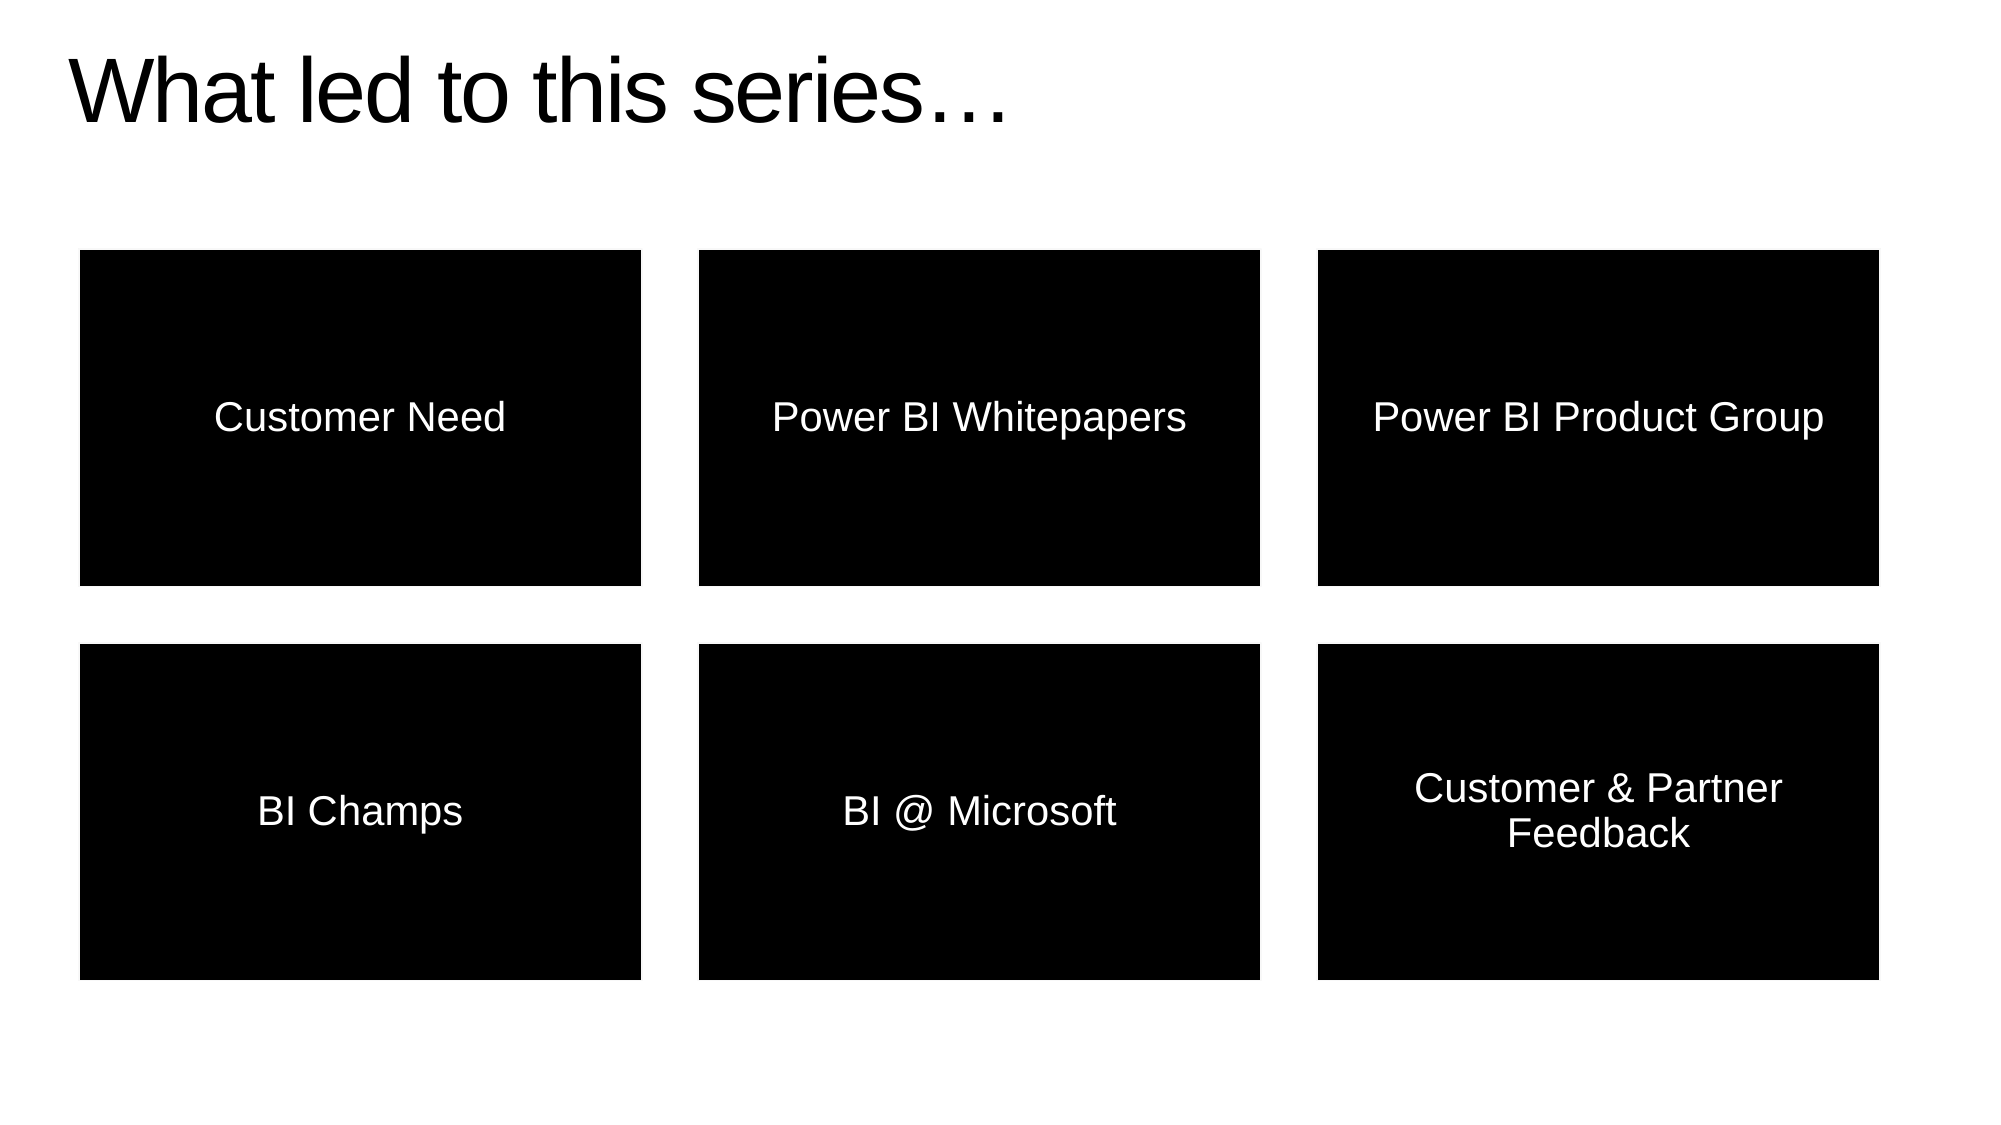

# What led to this series…
Customer Need
Power BI Whitepapers
Power BI Product Group
BI Champs
BI @ Microsoft
Customer & Partner Feedback